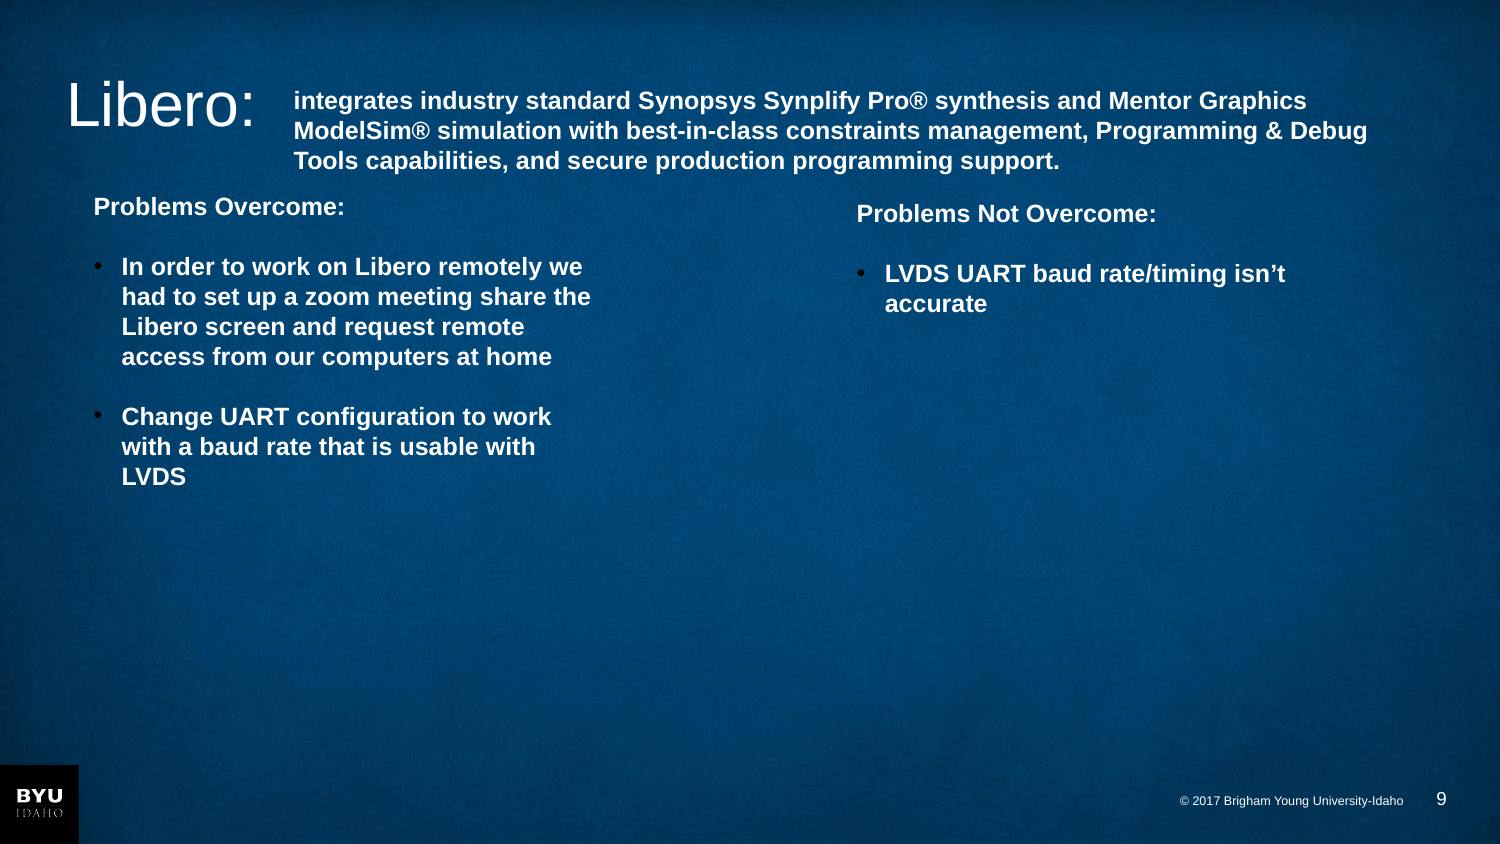

# Libero:
integrates industry standard Synopsys Synplify Pro® synthesis and Mentor Graphics ModelSim® simulation with best-in-class constraints management, Programming & Debug Tools capabilities, and secure production programming support.

Problems Overcome:

In order to work on Libero remotely we had to set up a zoom meeting share the Libero screen and request remote access from our computers at home

Change UART configuration to work with a baud rate that is usable with LVDS
Problems Not Overcome:

LVDS UART baud rate/timing isn’t accurate